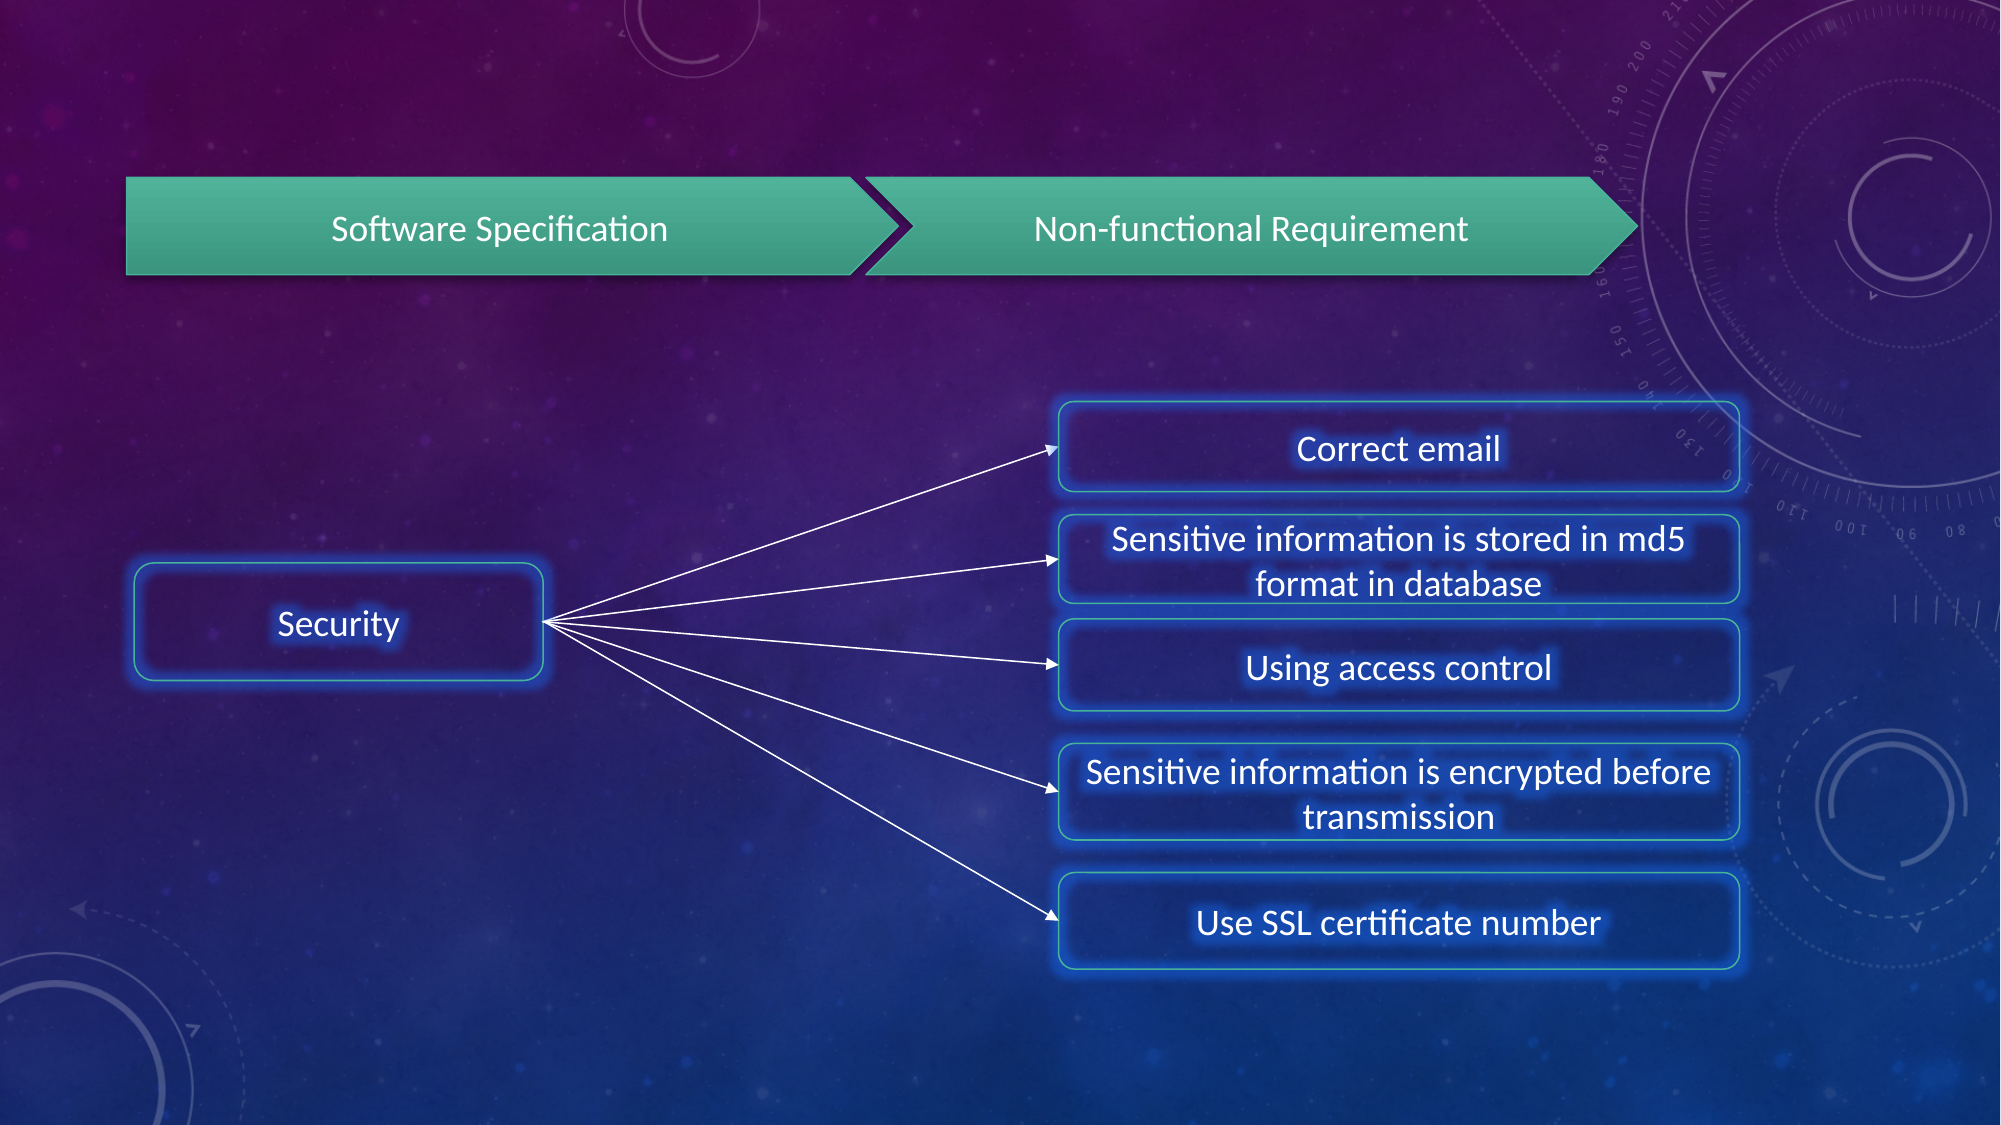

Software Specification
Non-functional Requirement
Correct email
Sensitive information is stored in md5 format in database
Security
Using access control
Sensitive information is encrypted before transmission
Use SSL certificate number